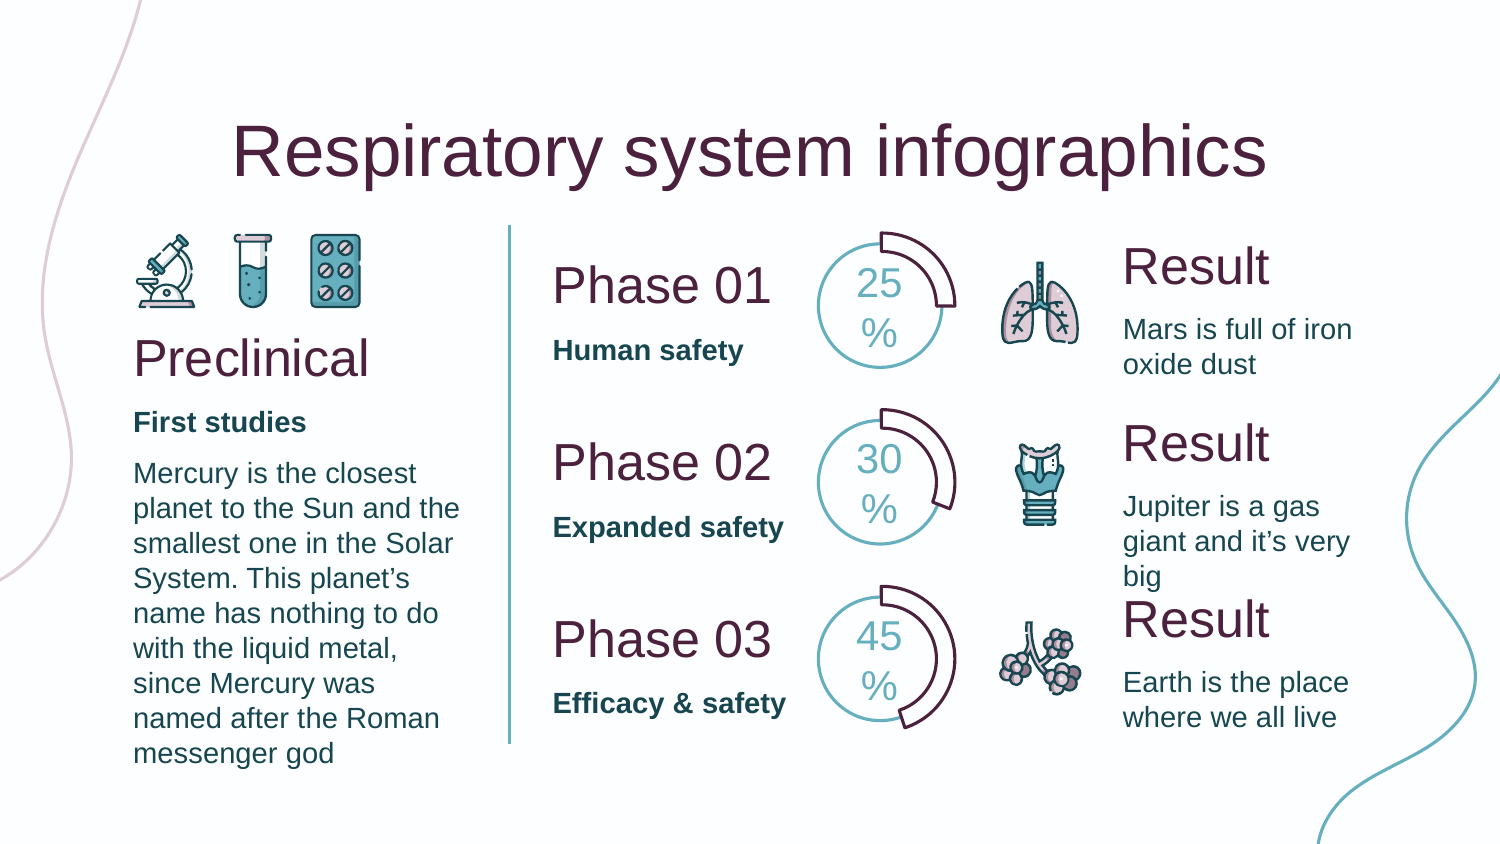

# Respiratory system infographics
Result
Mars is full of iron oxide dust
Phase 01
Human safety

25%

Preclinical
First studies
Mercury is the closest planet to the Sun and the smallest one in the Solar System. This planet’s name has nothing to do with the liquid metal, since Mercury was named after the Roman messenger god
Result
Jupiter is a gas giant and it’s very big
Phase 02
Expanded safety

30%

Result
Earth is the place where we all live
Phase 03
Efficacy & safety

45%